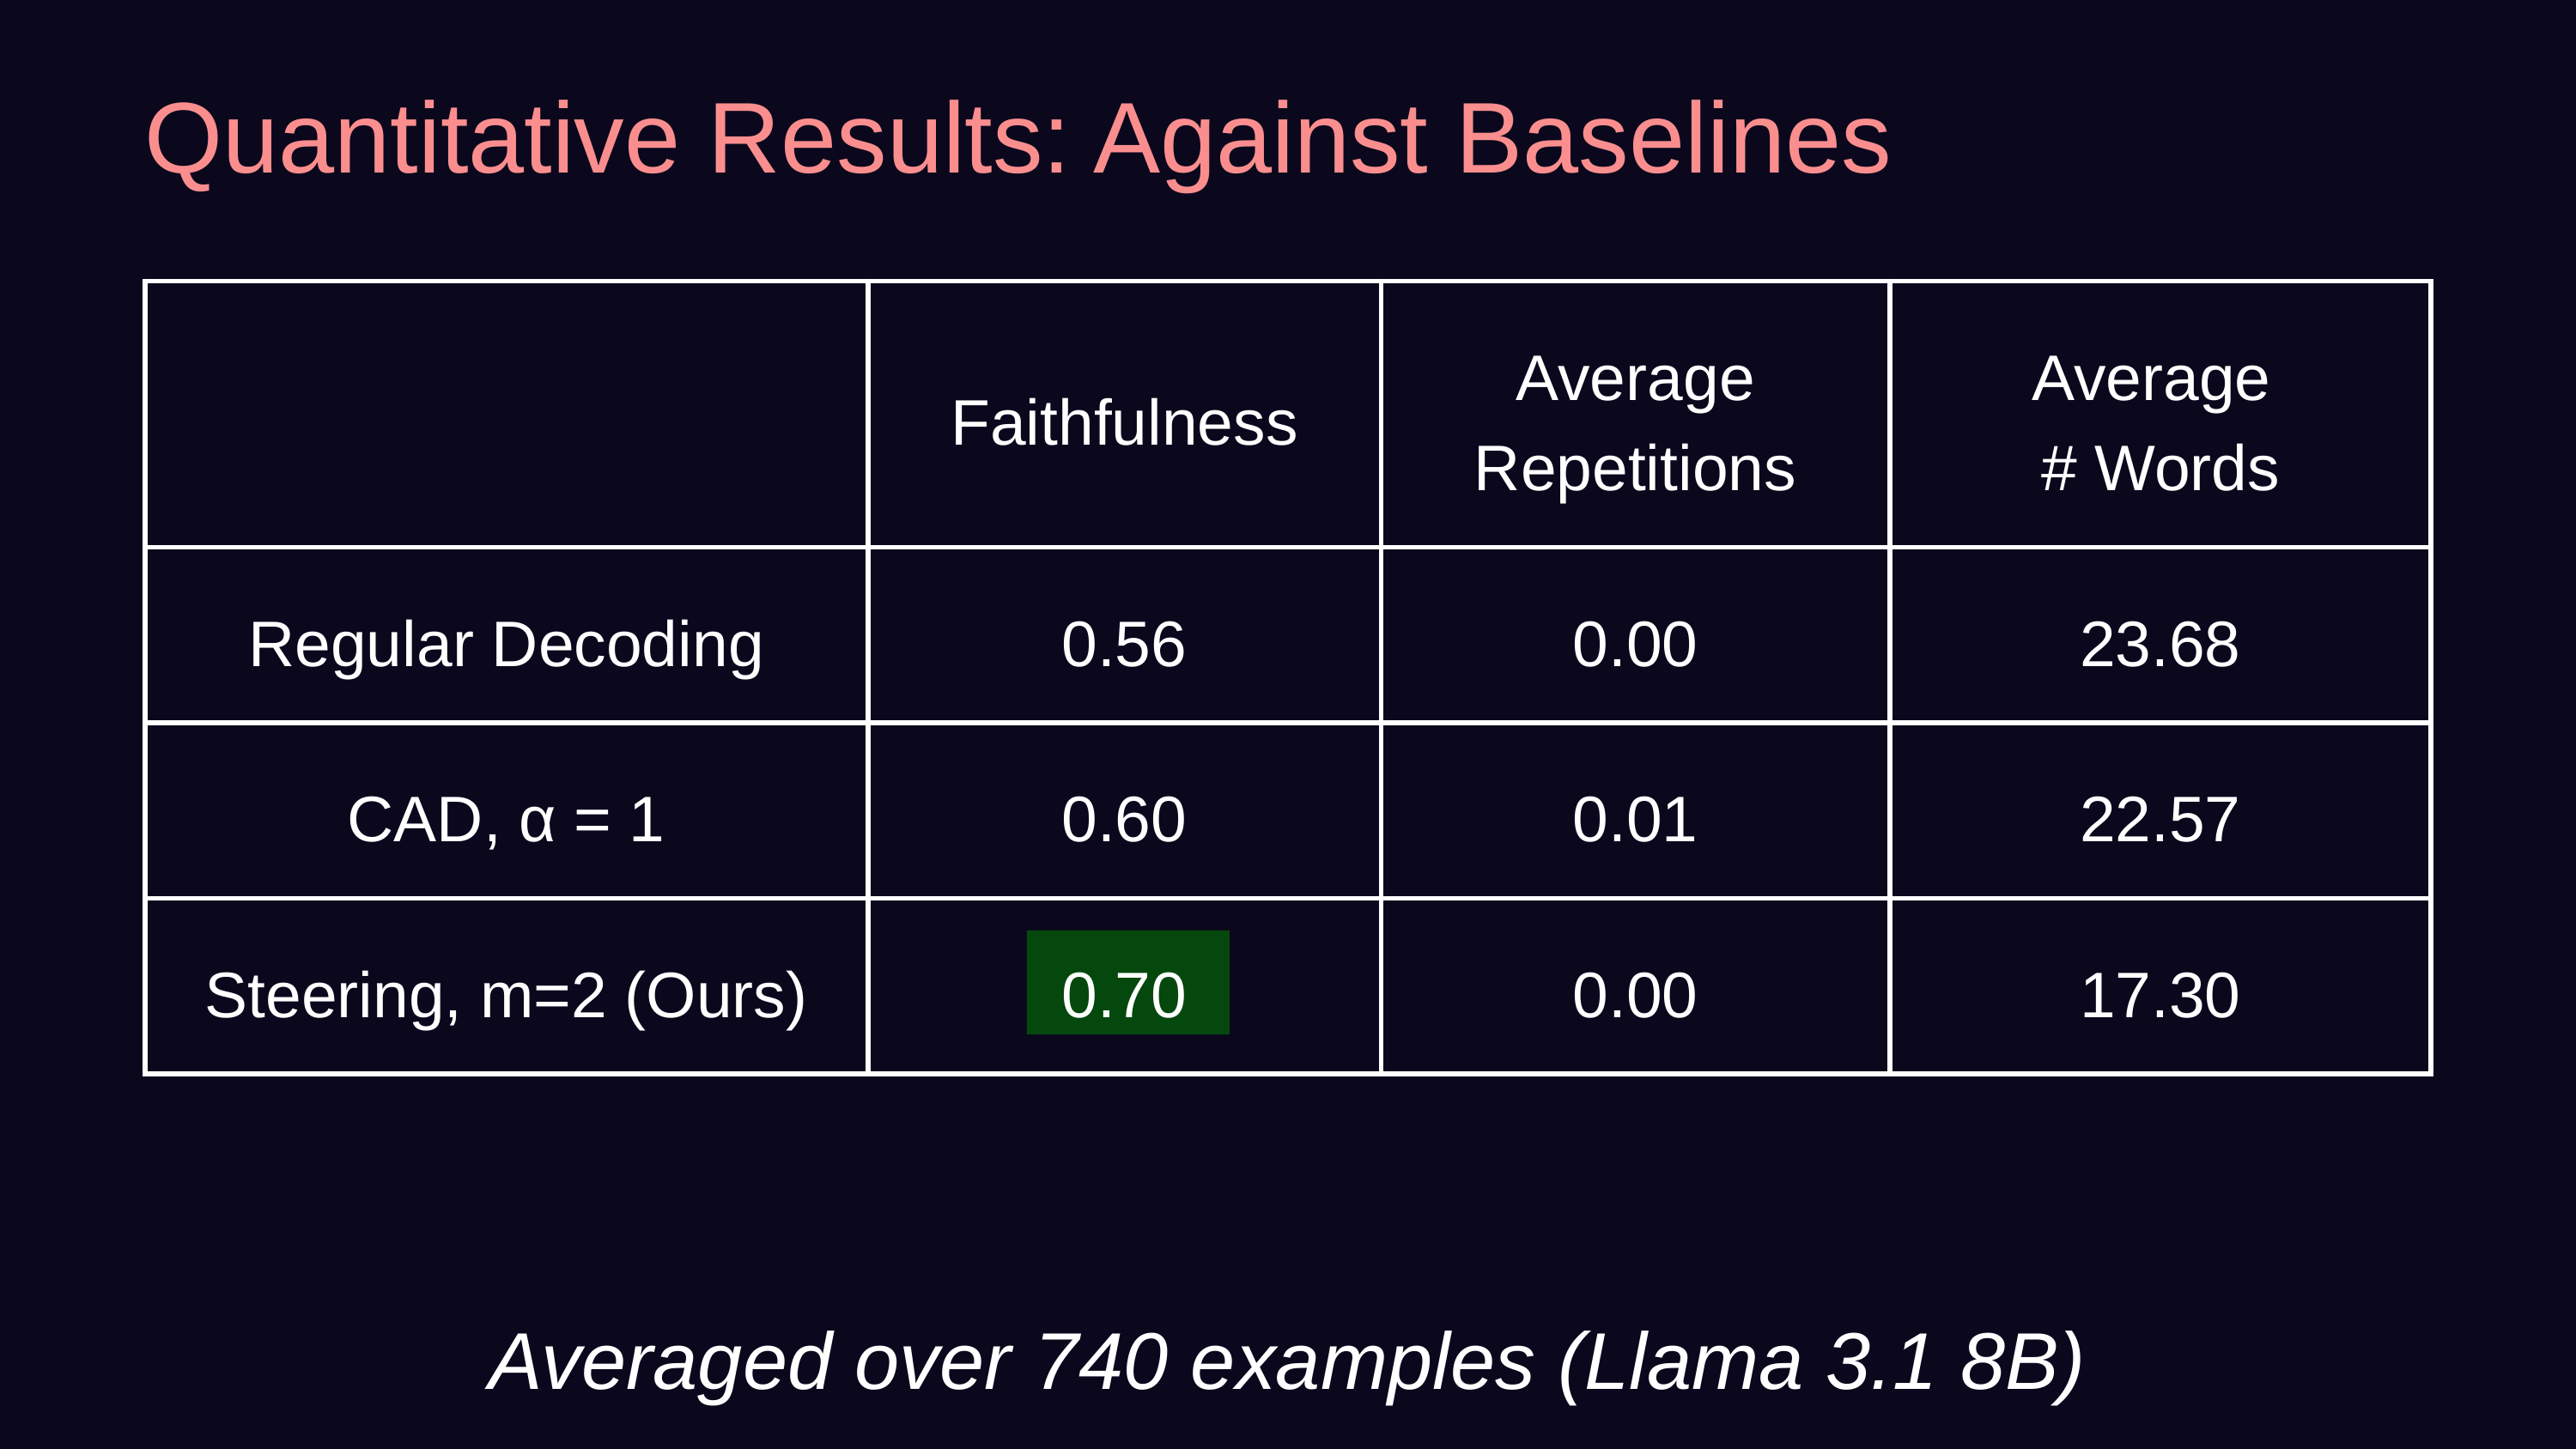

Quantitative Results: Against Baselines
|  | Faithfulness | Average Repetitions | Average # Words |
| --- | --- | --- | --- |
| Regular Decoding | 0.56 | 0.00 | 23.68 |
| CAD, α = 1 | 0.60 | 0.01 | 22.57 |
| Steering, m=2 (Ours) | 0.70 | 0.00 | 17.30 |

Averaged over 740 examples (Llama 3.1 8B)